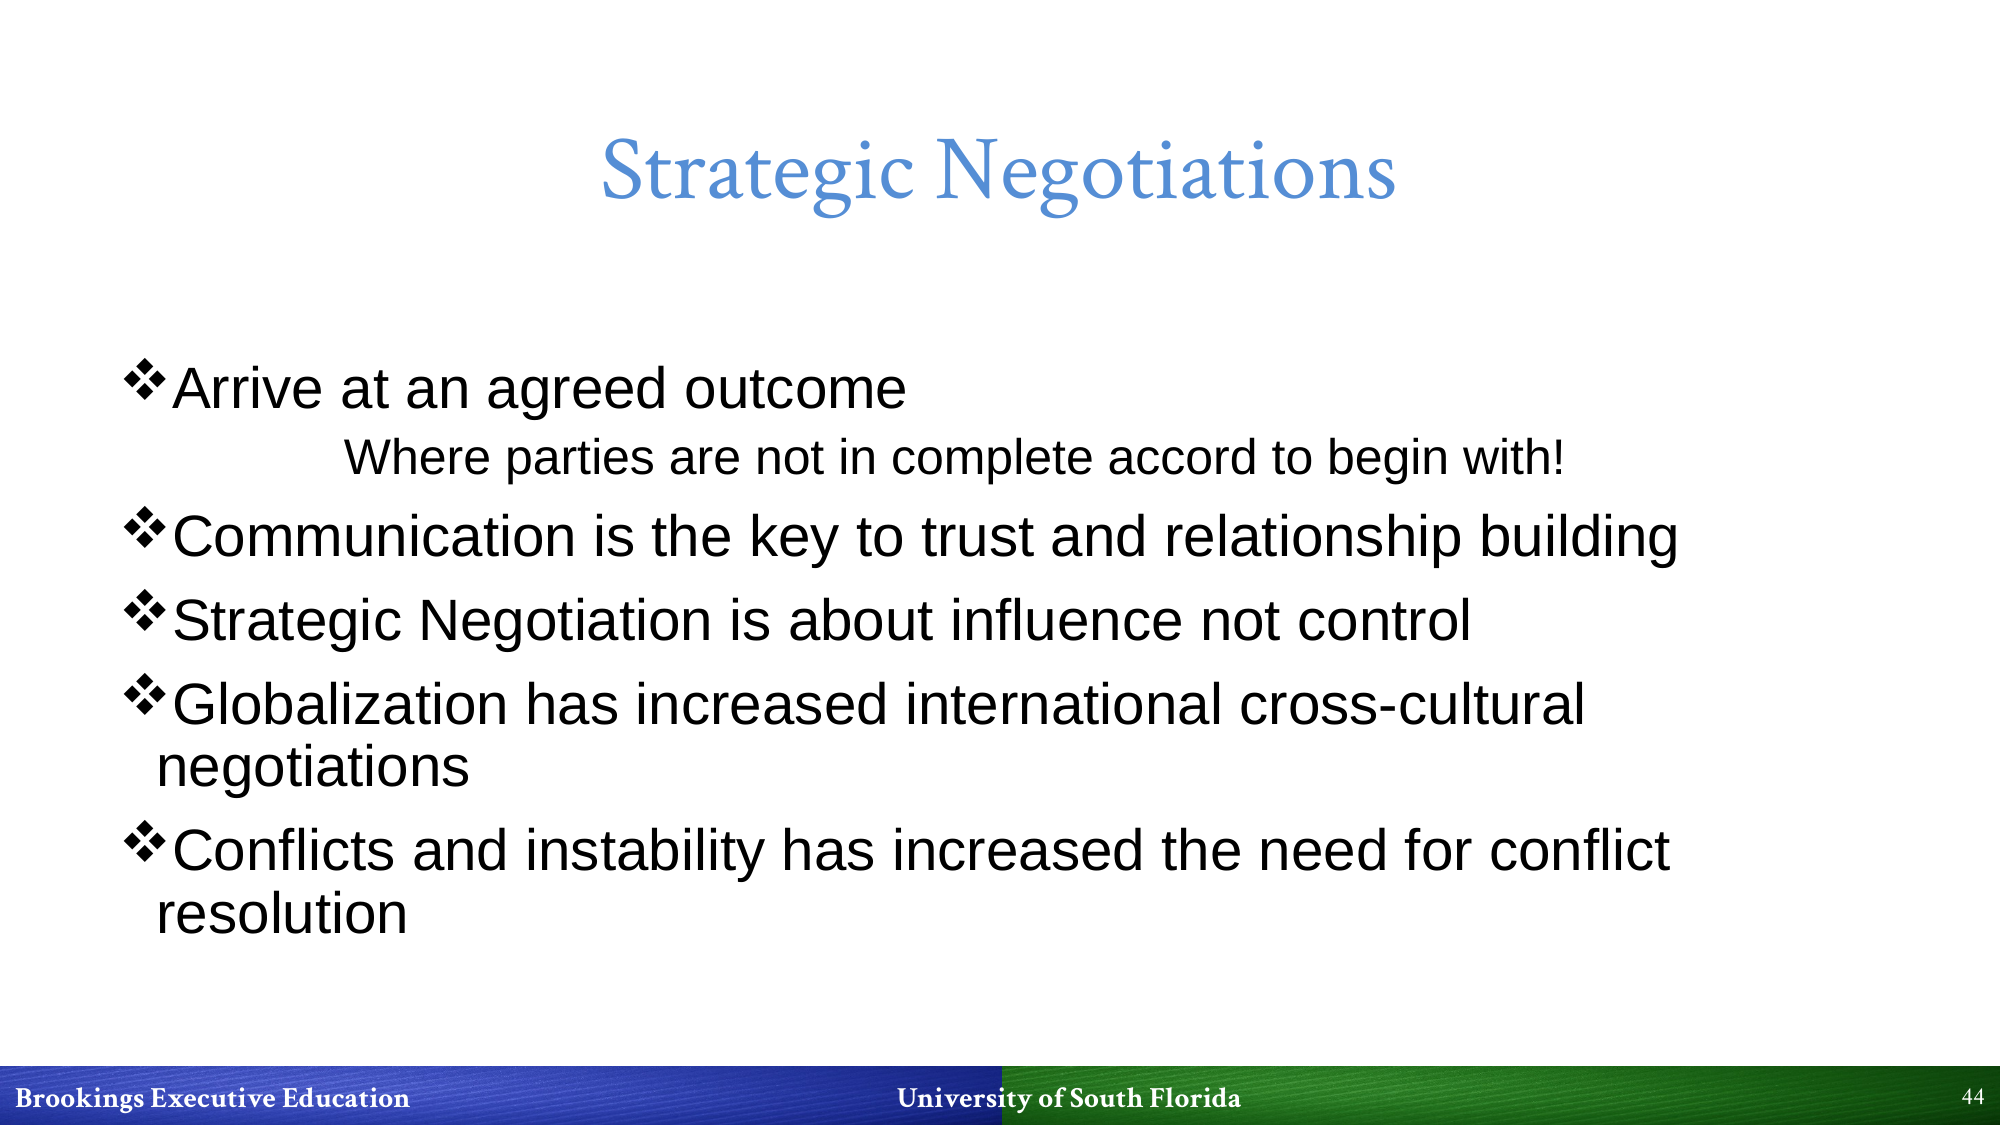

# Strategic Negotiations

Arrive at an agreed outcome
	Where parties are not in complete accord to begin with!
Communication is the key to trust and relationship building
Strategic Negotiation is about influence not control
Globalization has increased international cross-cultural negotiations
Conflicts and instability has increased the need for conflict resolution

44
Brookings Executive Education                              		                University of South Florida